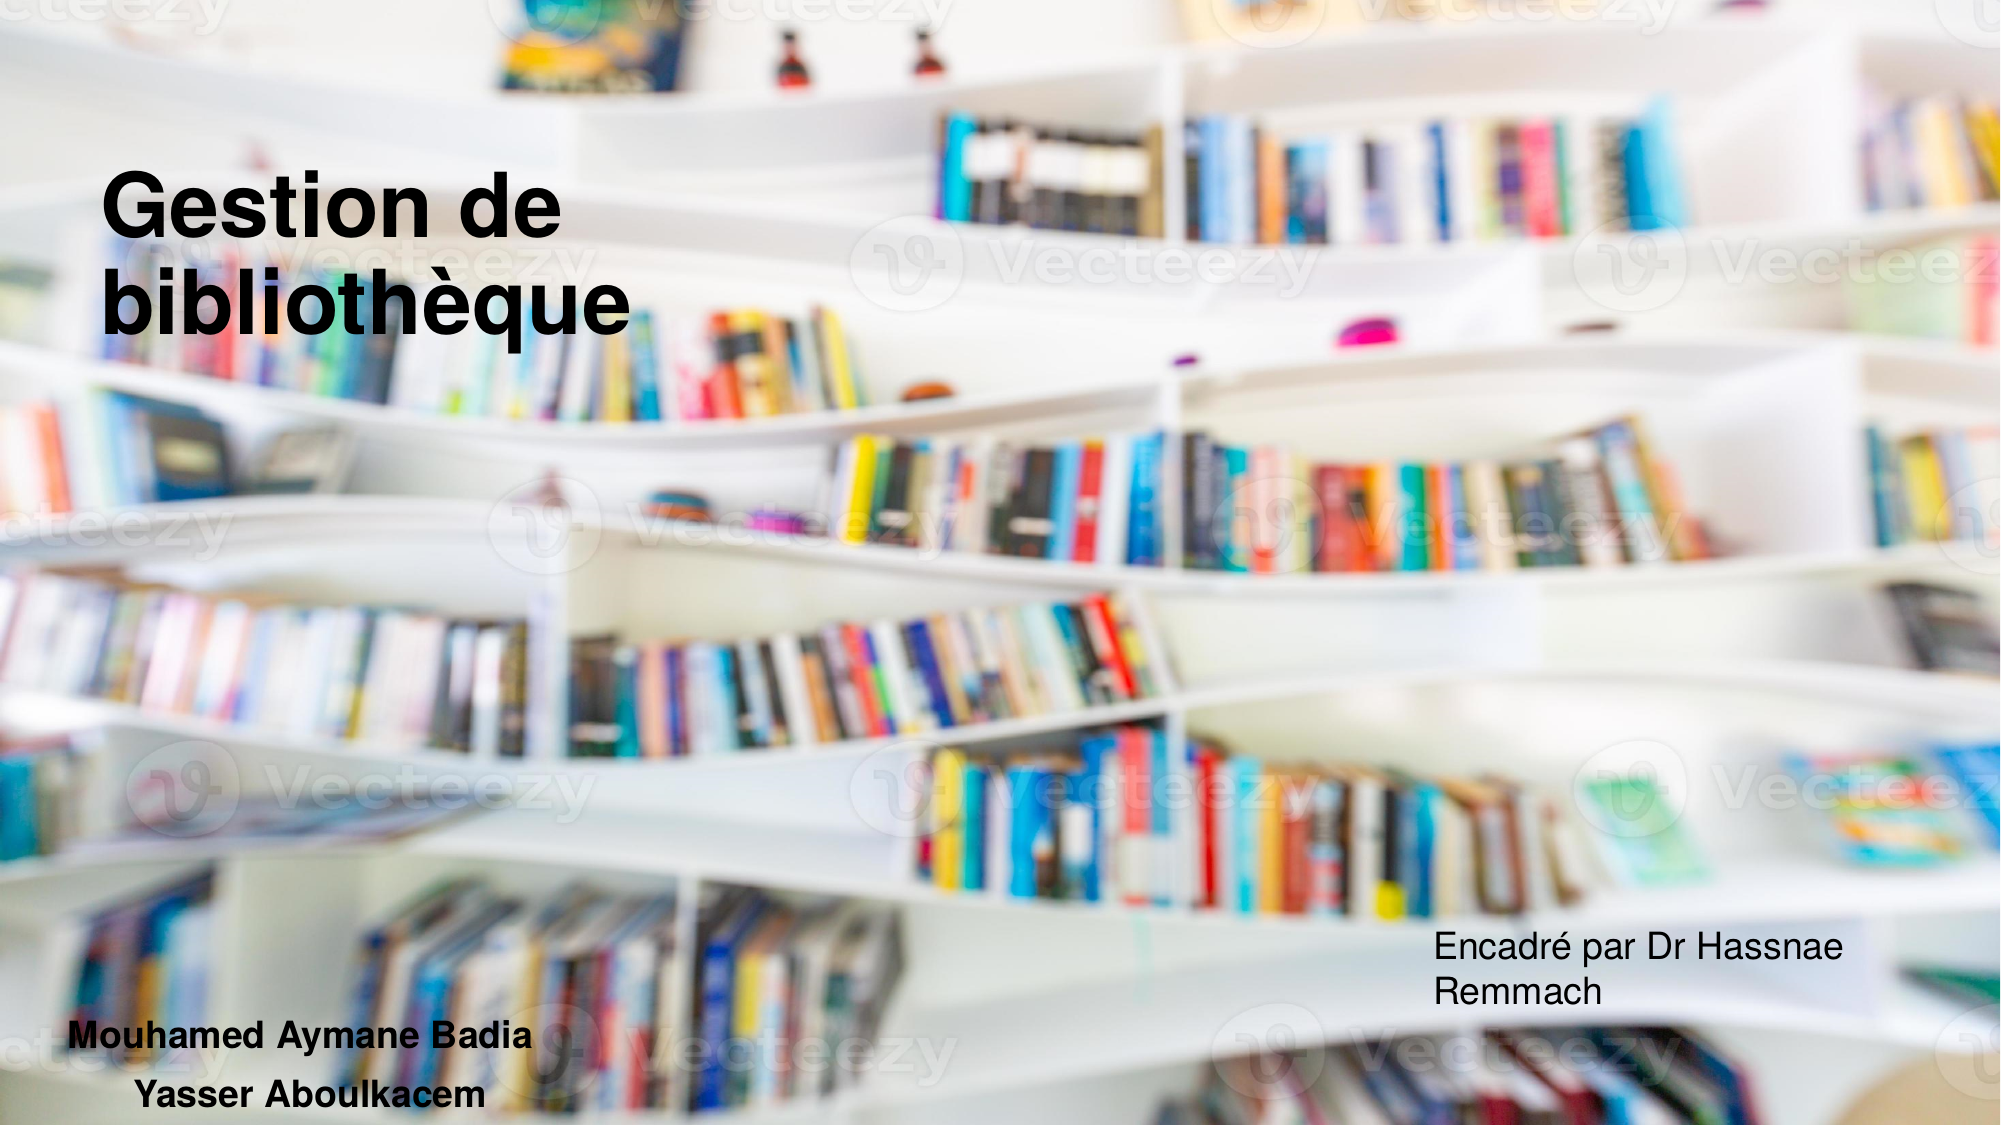

# Gestion de bibliothèque
Encadré par Dr Hassnae Remmach
Mouhamed Aymane Badia
Yasser Aboulkacem